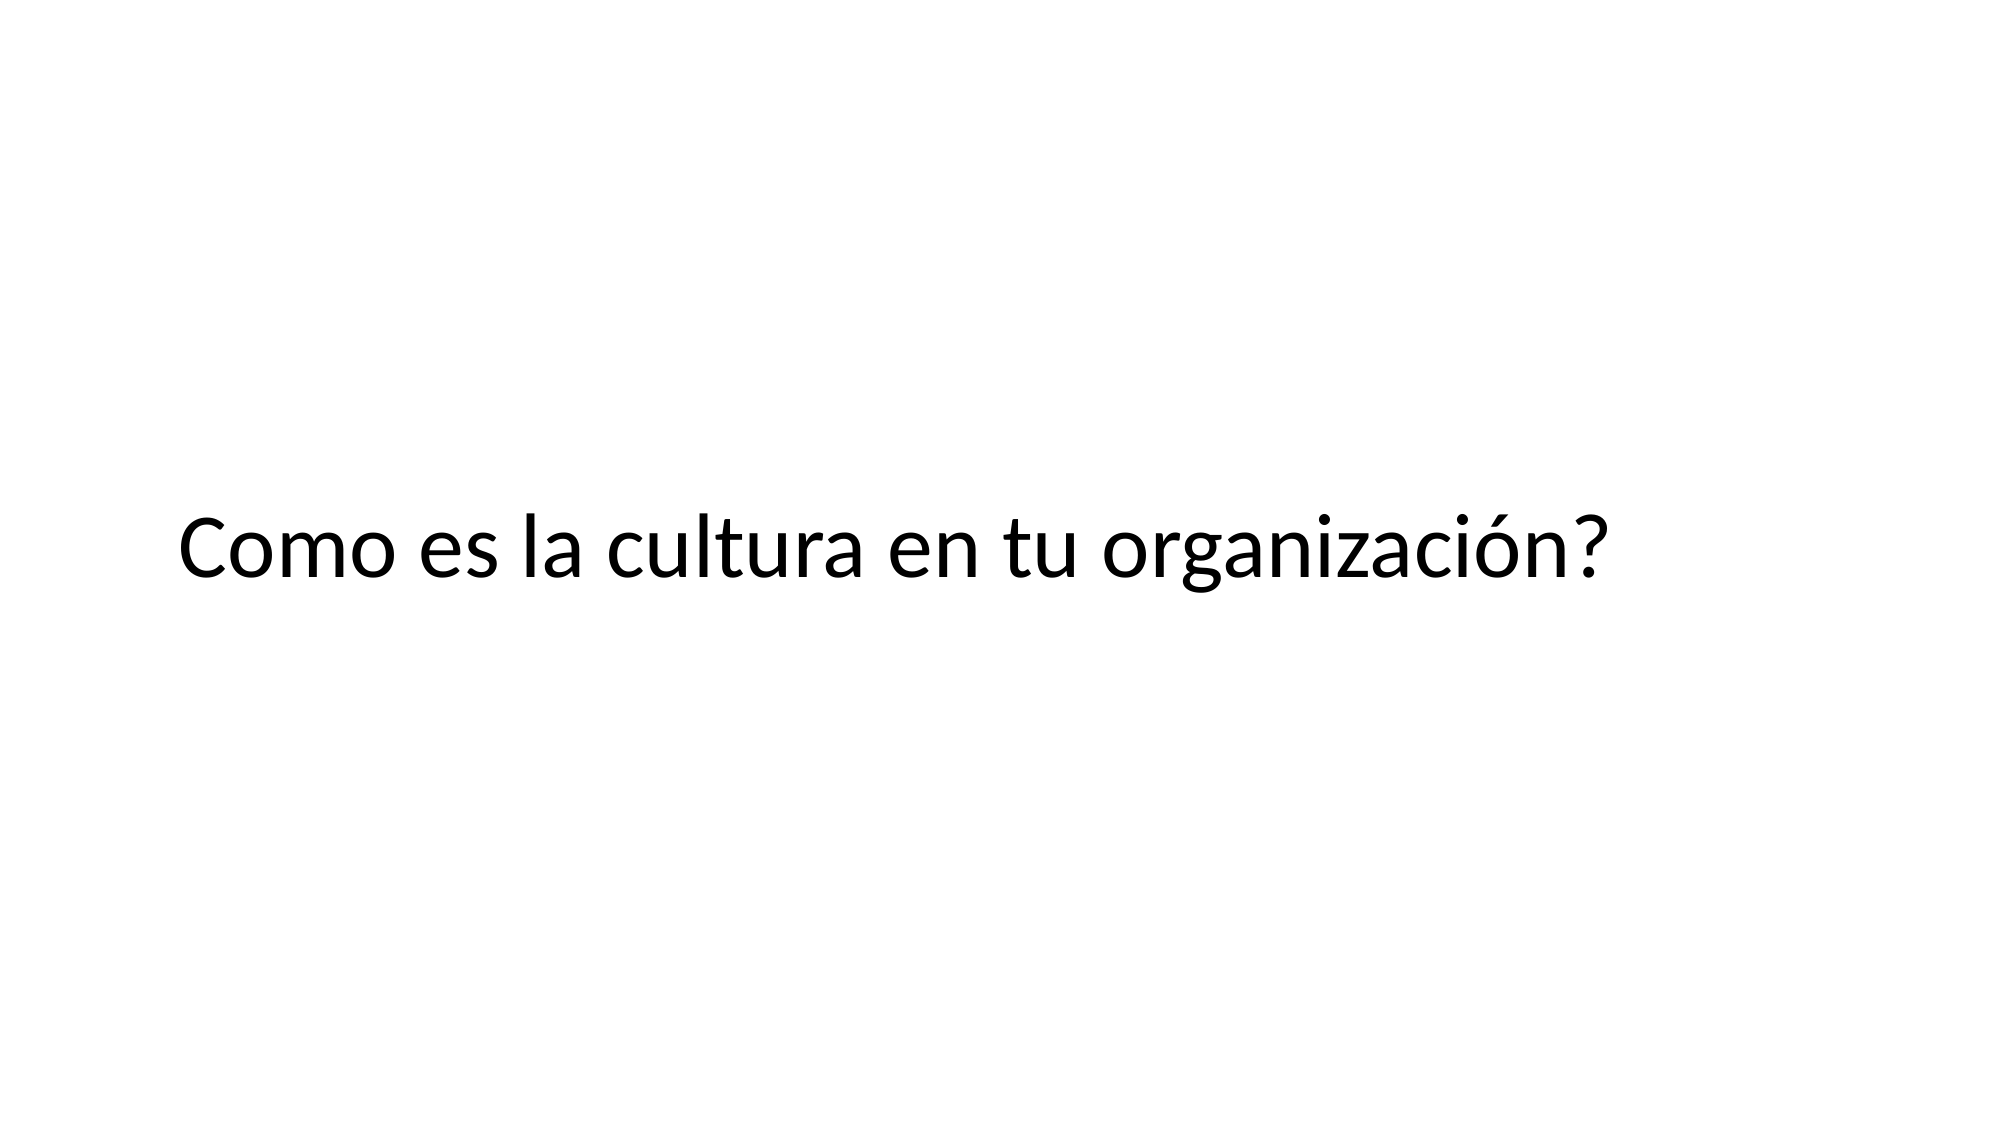

# Como es la cultura en tu organización?